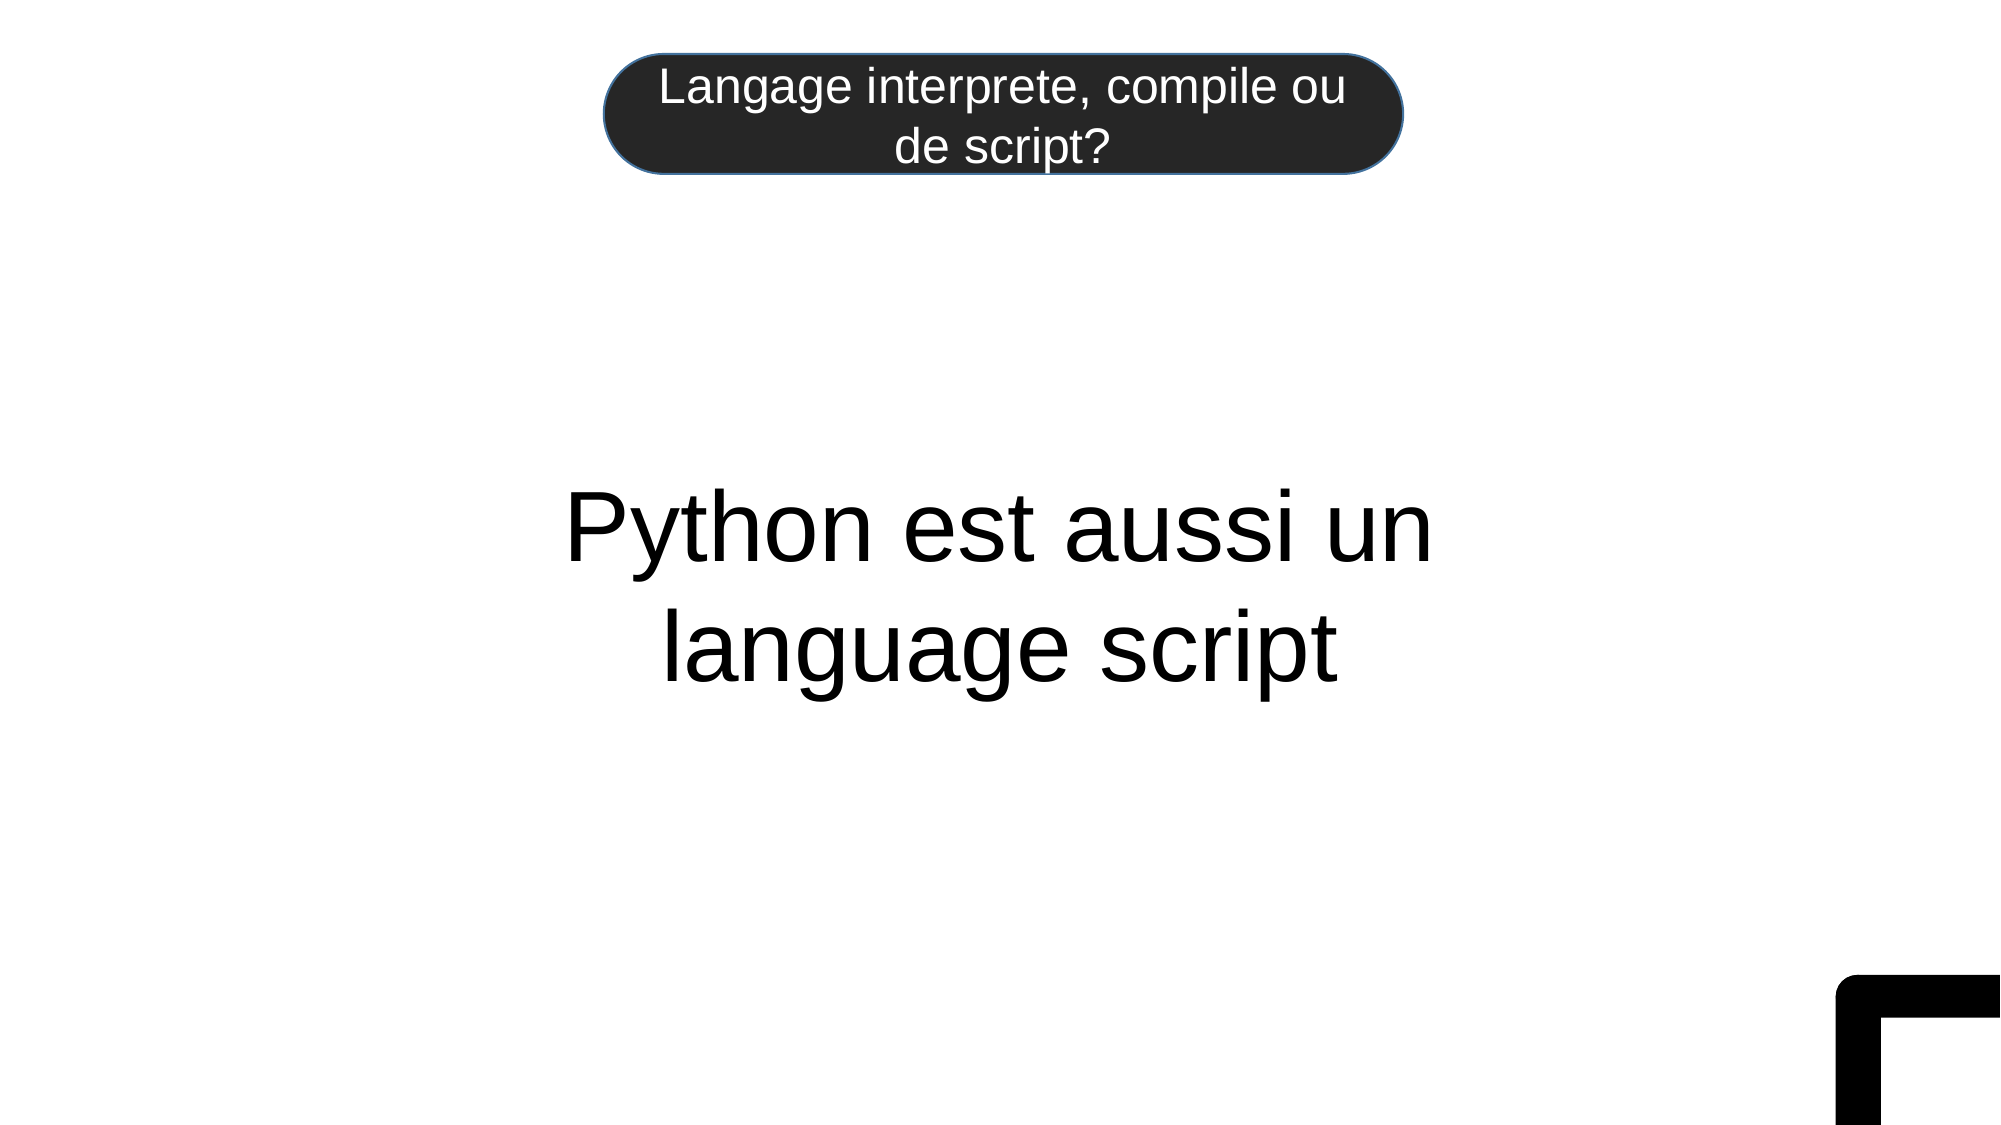

Python - Simple. Puissant. Incontournable
De sa philosophie a ses usages dans le monde reel
Pourquoi Choisir Python?
Langage interprete, compile ou de script?
Python est aussi un language script

Domaines d’utilisation

Les bonnes pratiques du codage